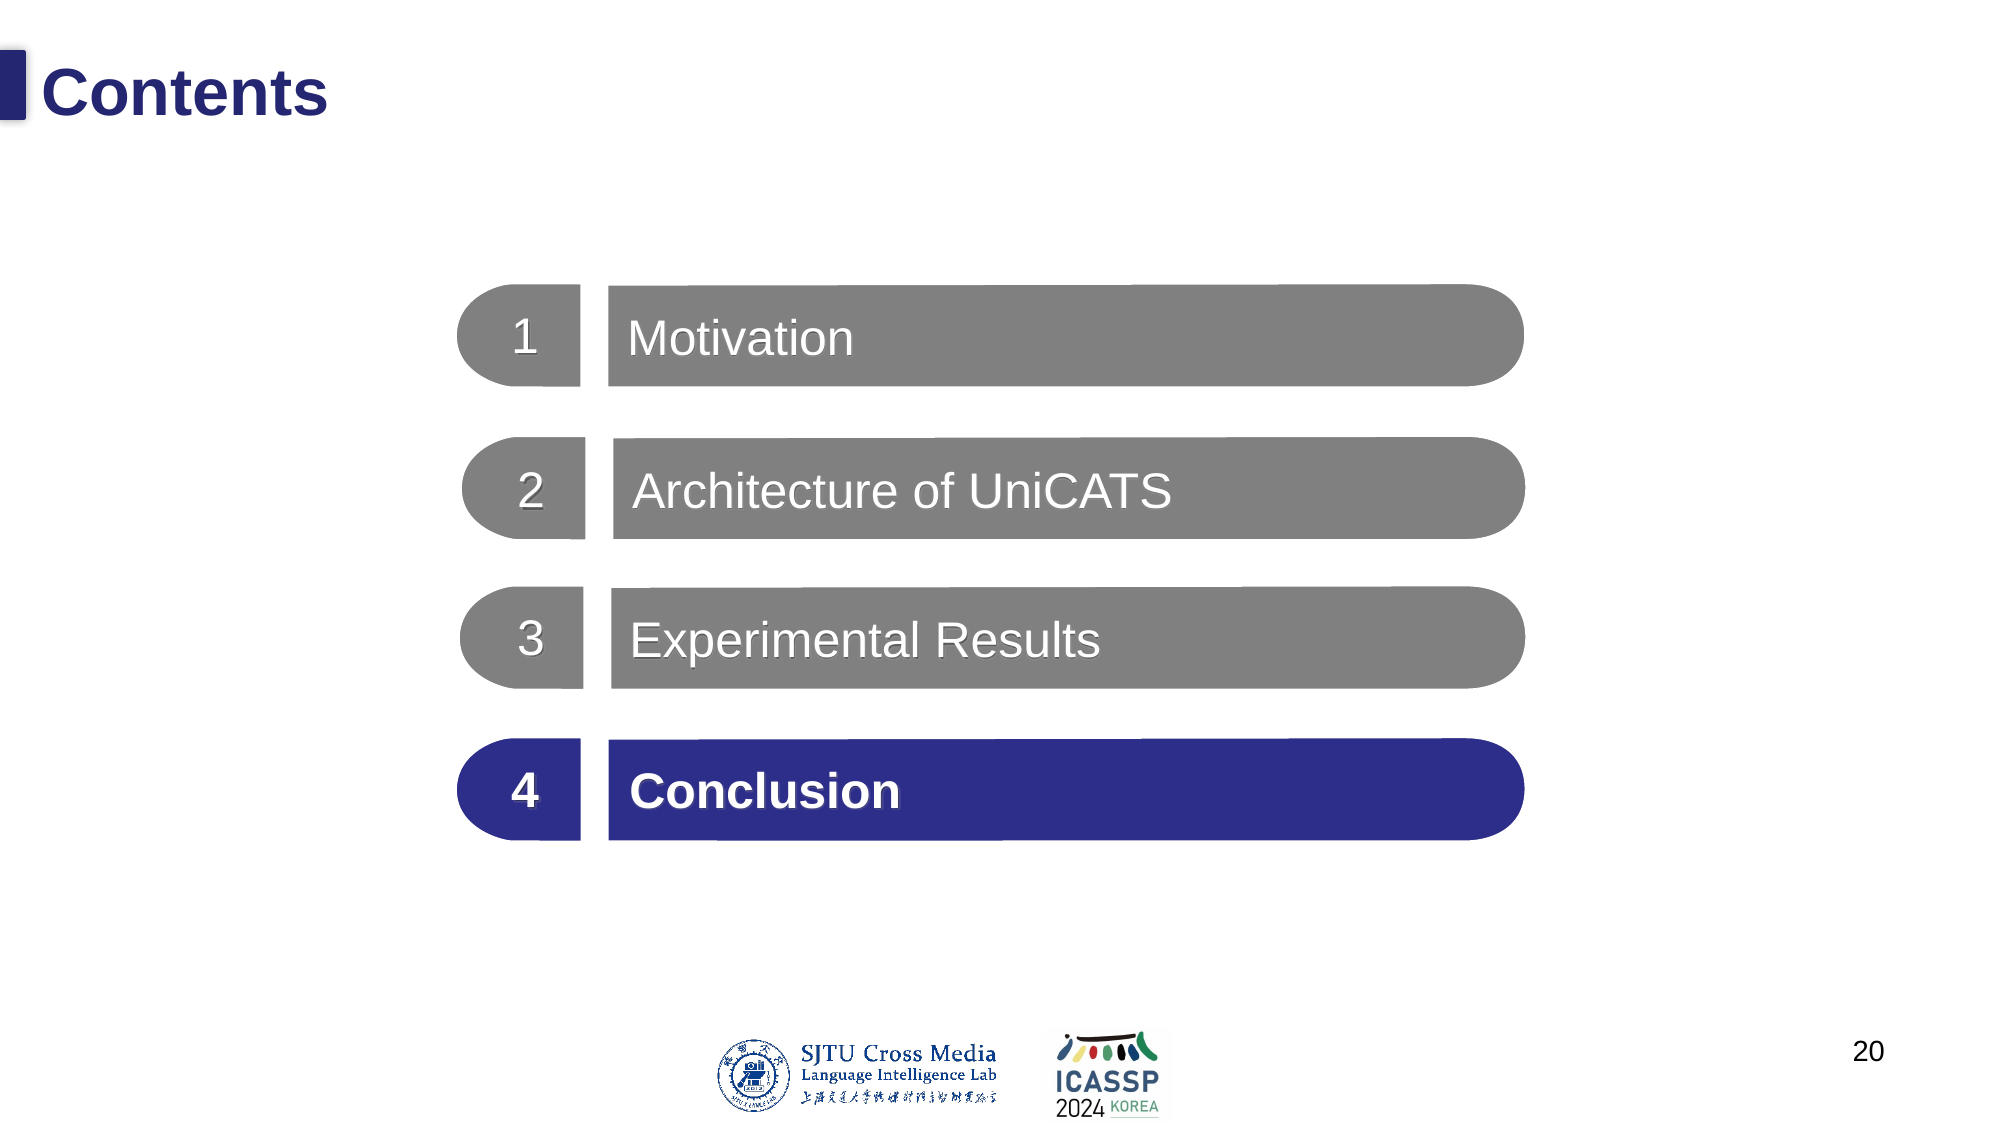

# Contents

1
Motivation

2
Architecture of UniCATS

3
Experimental Results

4
Conclusion
20